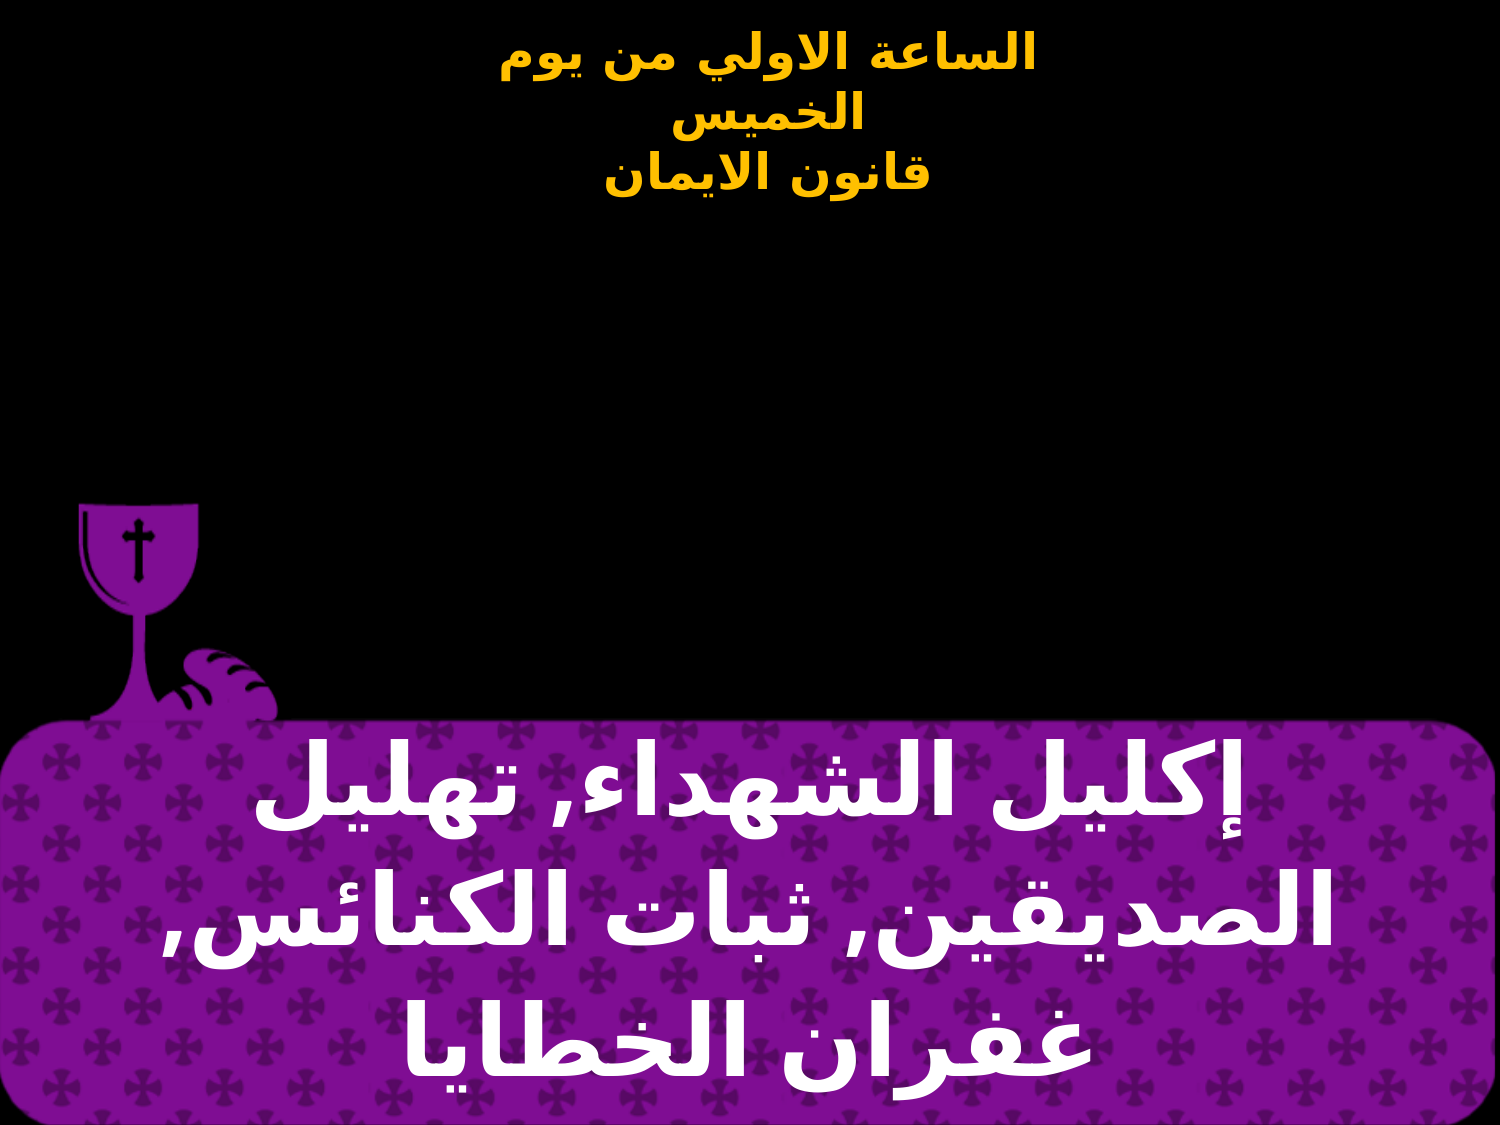

| إكليل الشهداء, تهليل الصديقين, ثبات الكنائس, غفران الخطايا |
| --- |